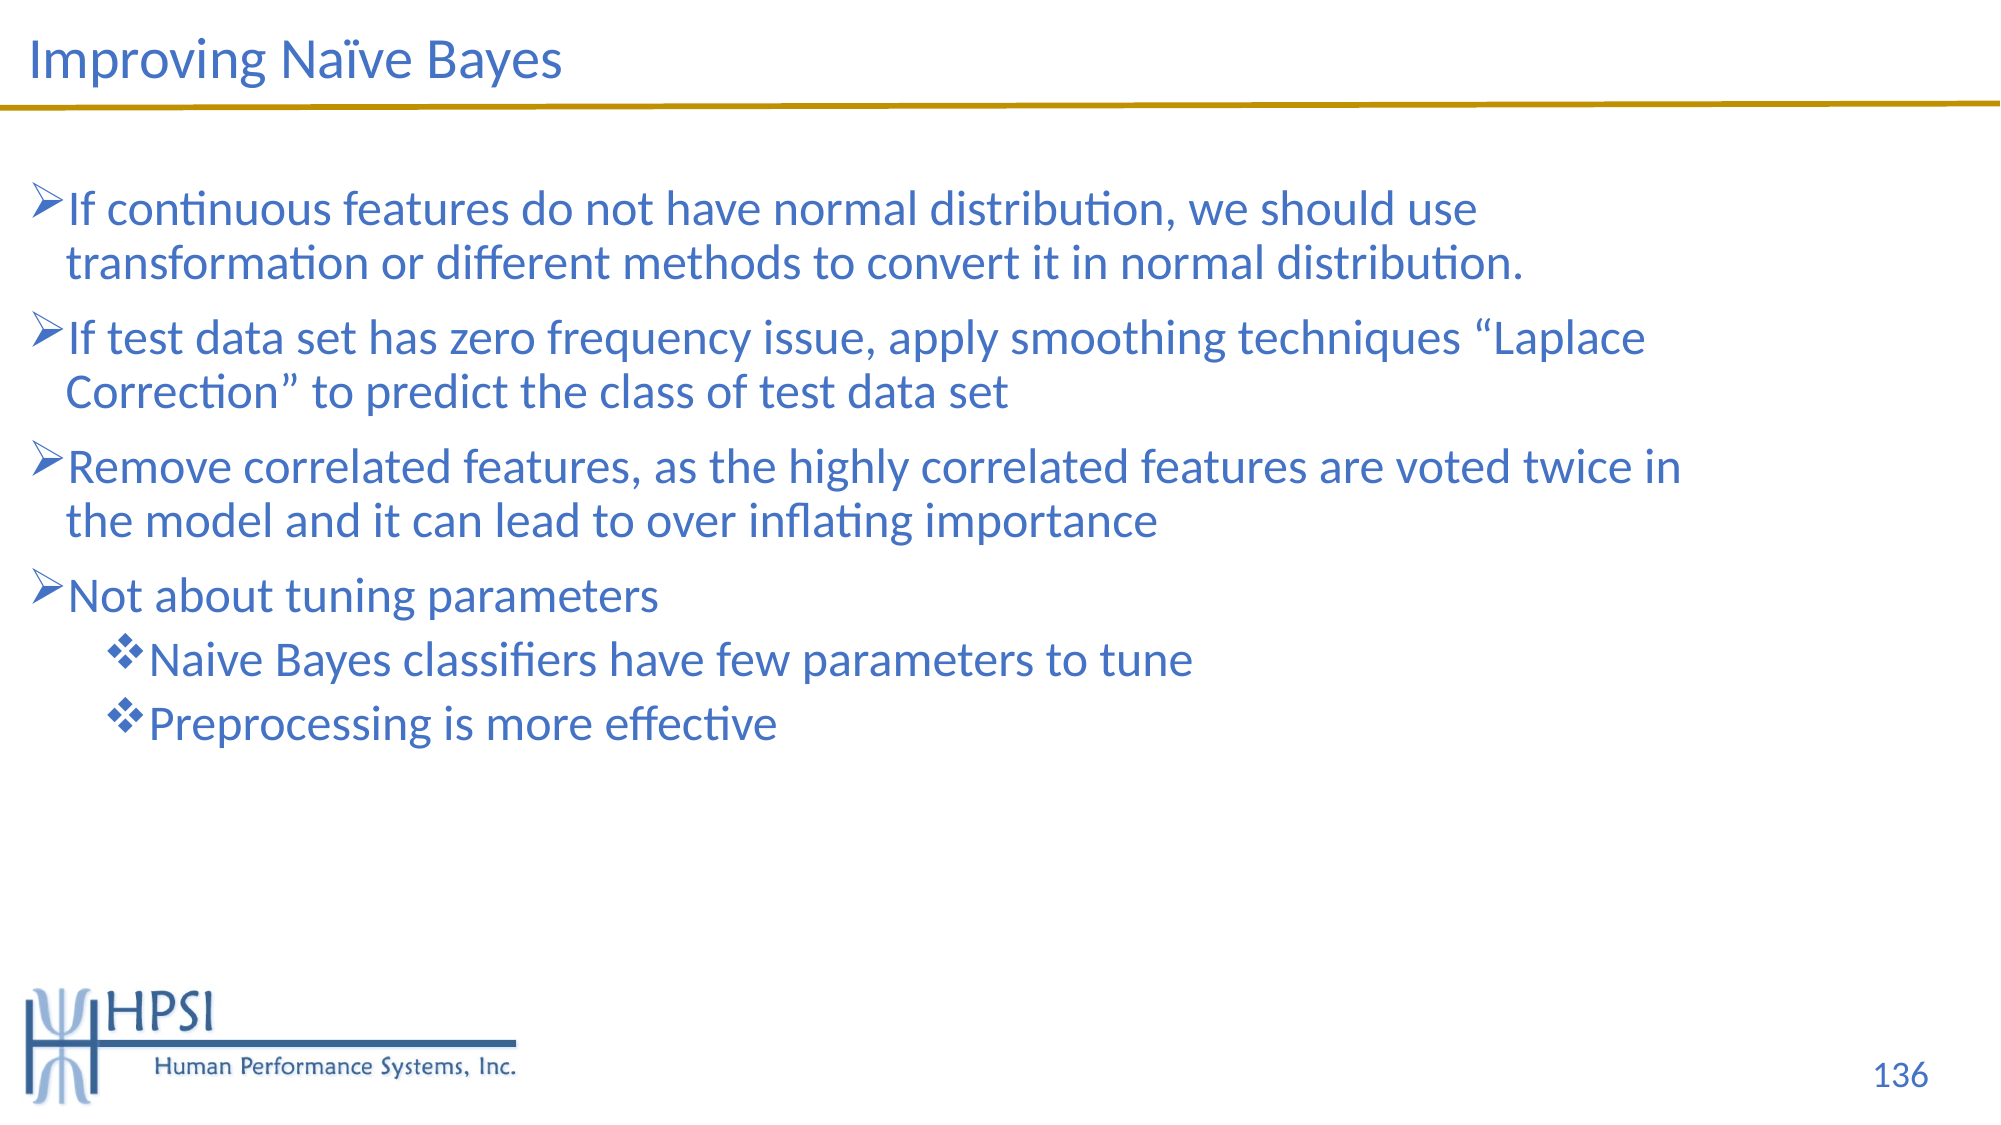

# Improving Naïve Bayes
If continuous features do not have normal distribution, we should use transformation or different methods to convert it in normal distribution.
If test data set has zero frequency issue, apply smoothing techniques “Laplace Correction” to predict the class of test data set
Remove correlated features, as the highly correlated features are voted twice in the model and it can lead to over inflating importance
Not about tuning parameters
Naive Bayes classifiers have few parameters to tune
Preprocessing is more effective
136